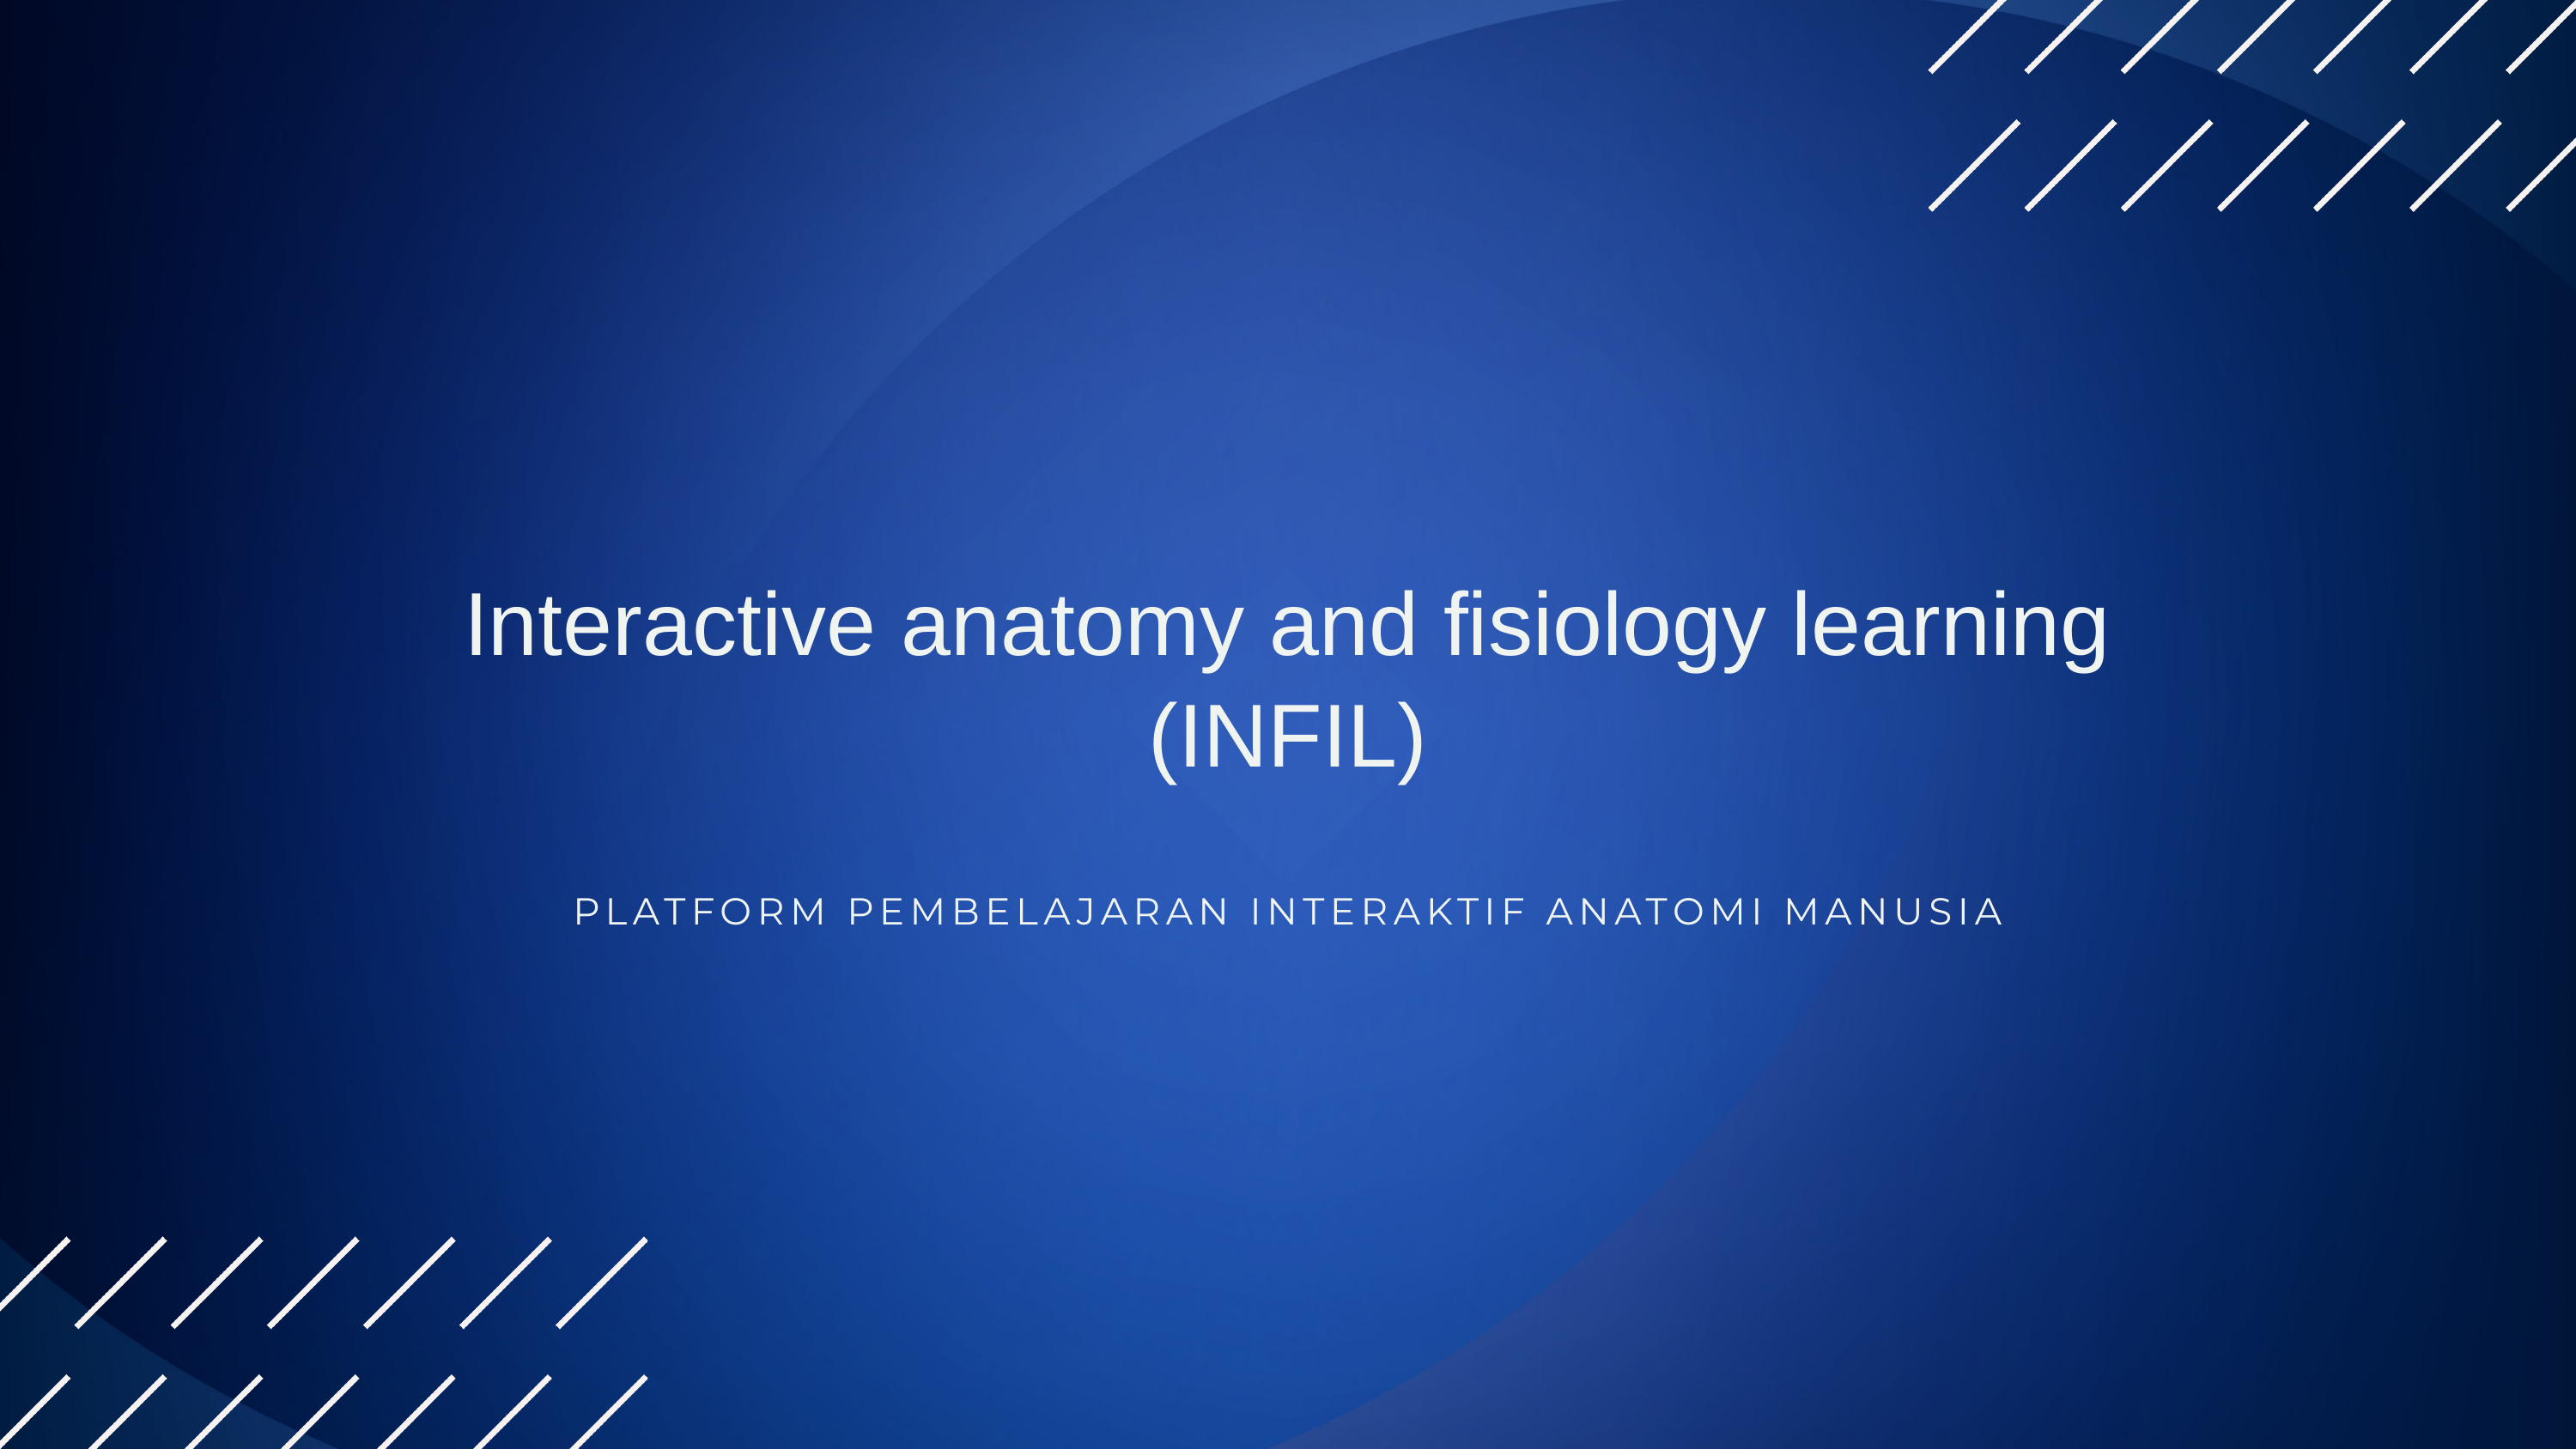

Interactive anatomy and fisiology learning (INFIL)
PLATFORM PEMBELAJARAN INTERAKTIF ANATOMI MANUSIA